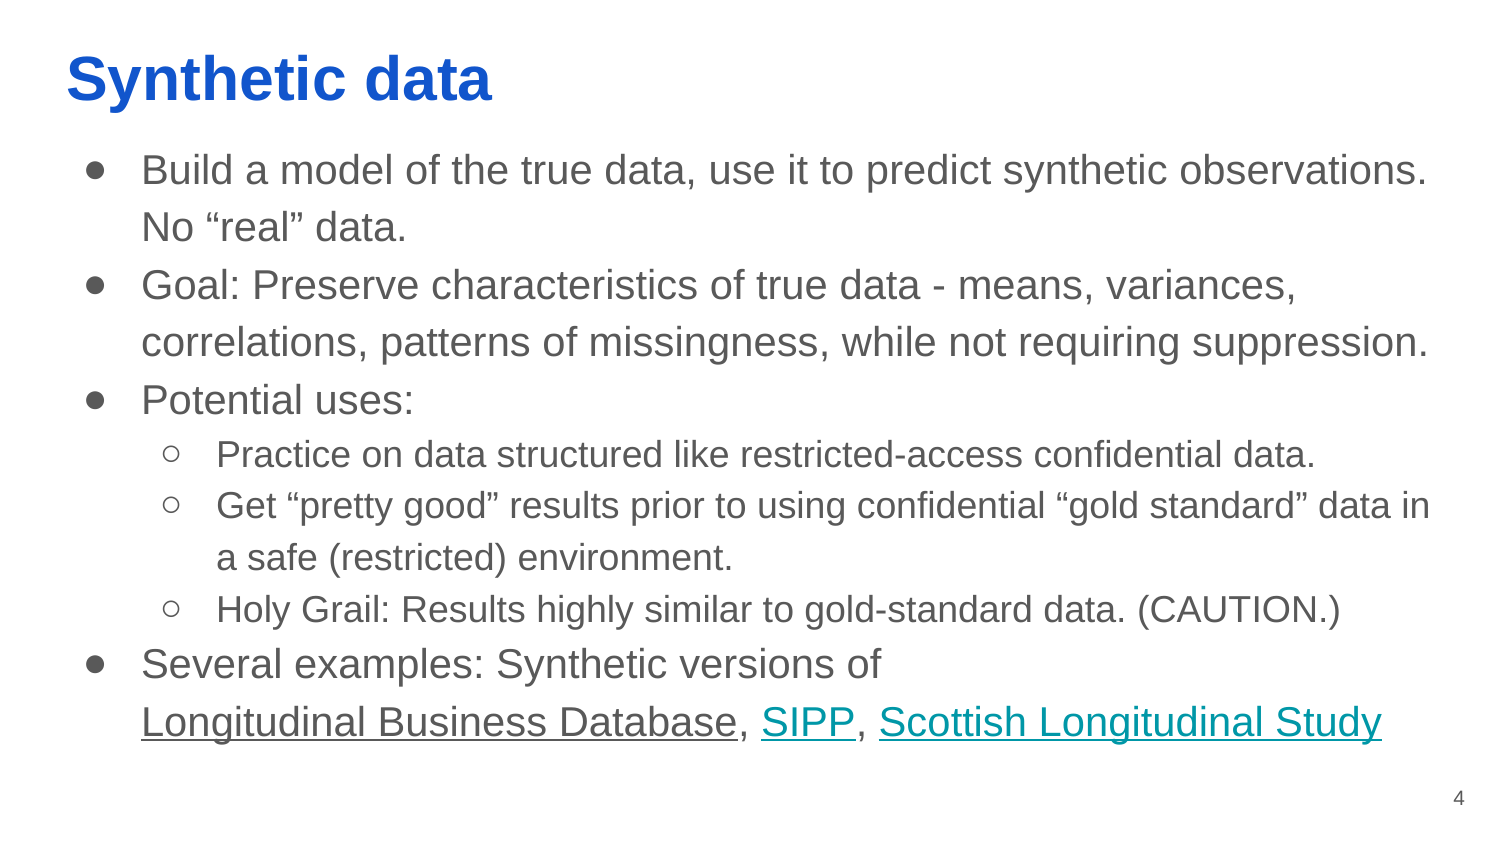

# Synthetic data
Build a model of the true data, use it to predict synthetic observations. No “real” data.
Goal: Preserve characteristics of true data - means, variances, correlations, patterns of missingness, while not requiring suppression.
Potential uses:
Practice on data structured like restricted-access confidential data.
Get “pretty good” results prior to using confidential “gold standard” data in a safe (restricted) environment.
Holy Grail: Results highly similar to gold-standard data. (CAUTION.)
Several examples: Synthetic versions of Longitudinal Business Database, SIPP, Scottish Longitudinal Study
4